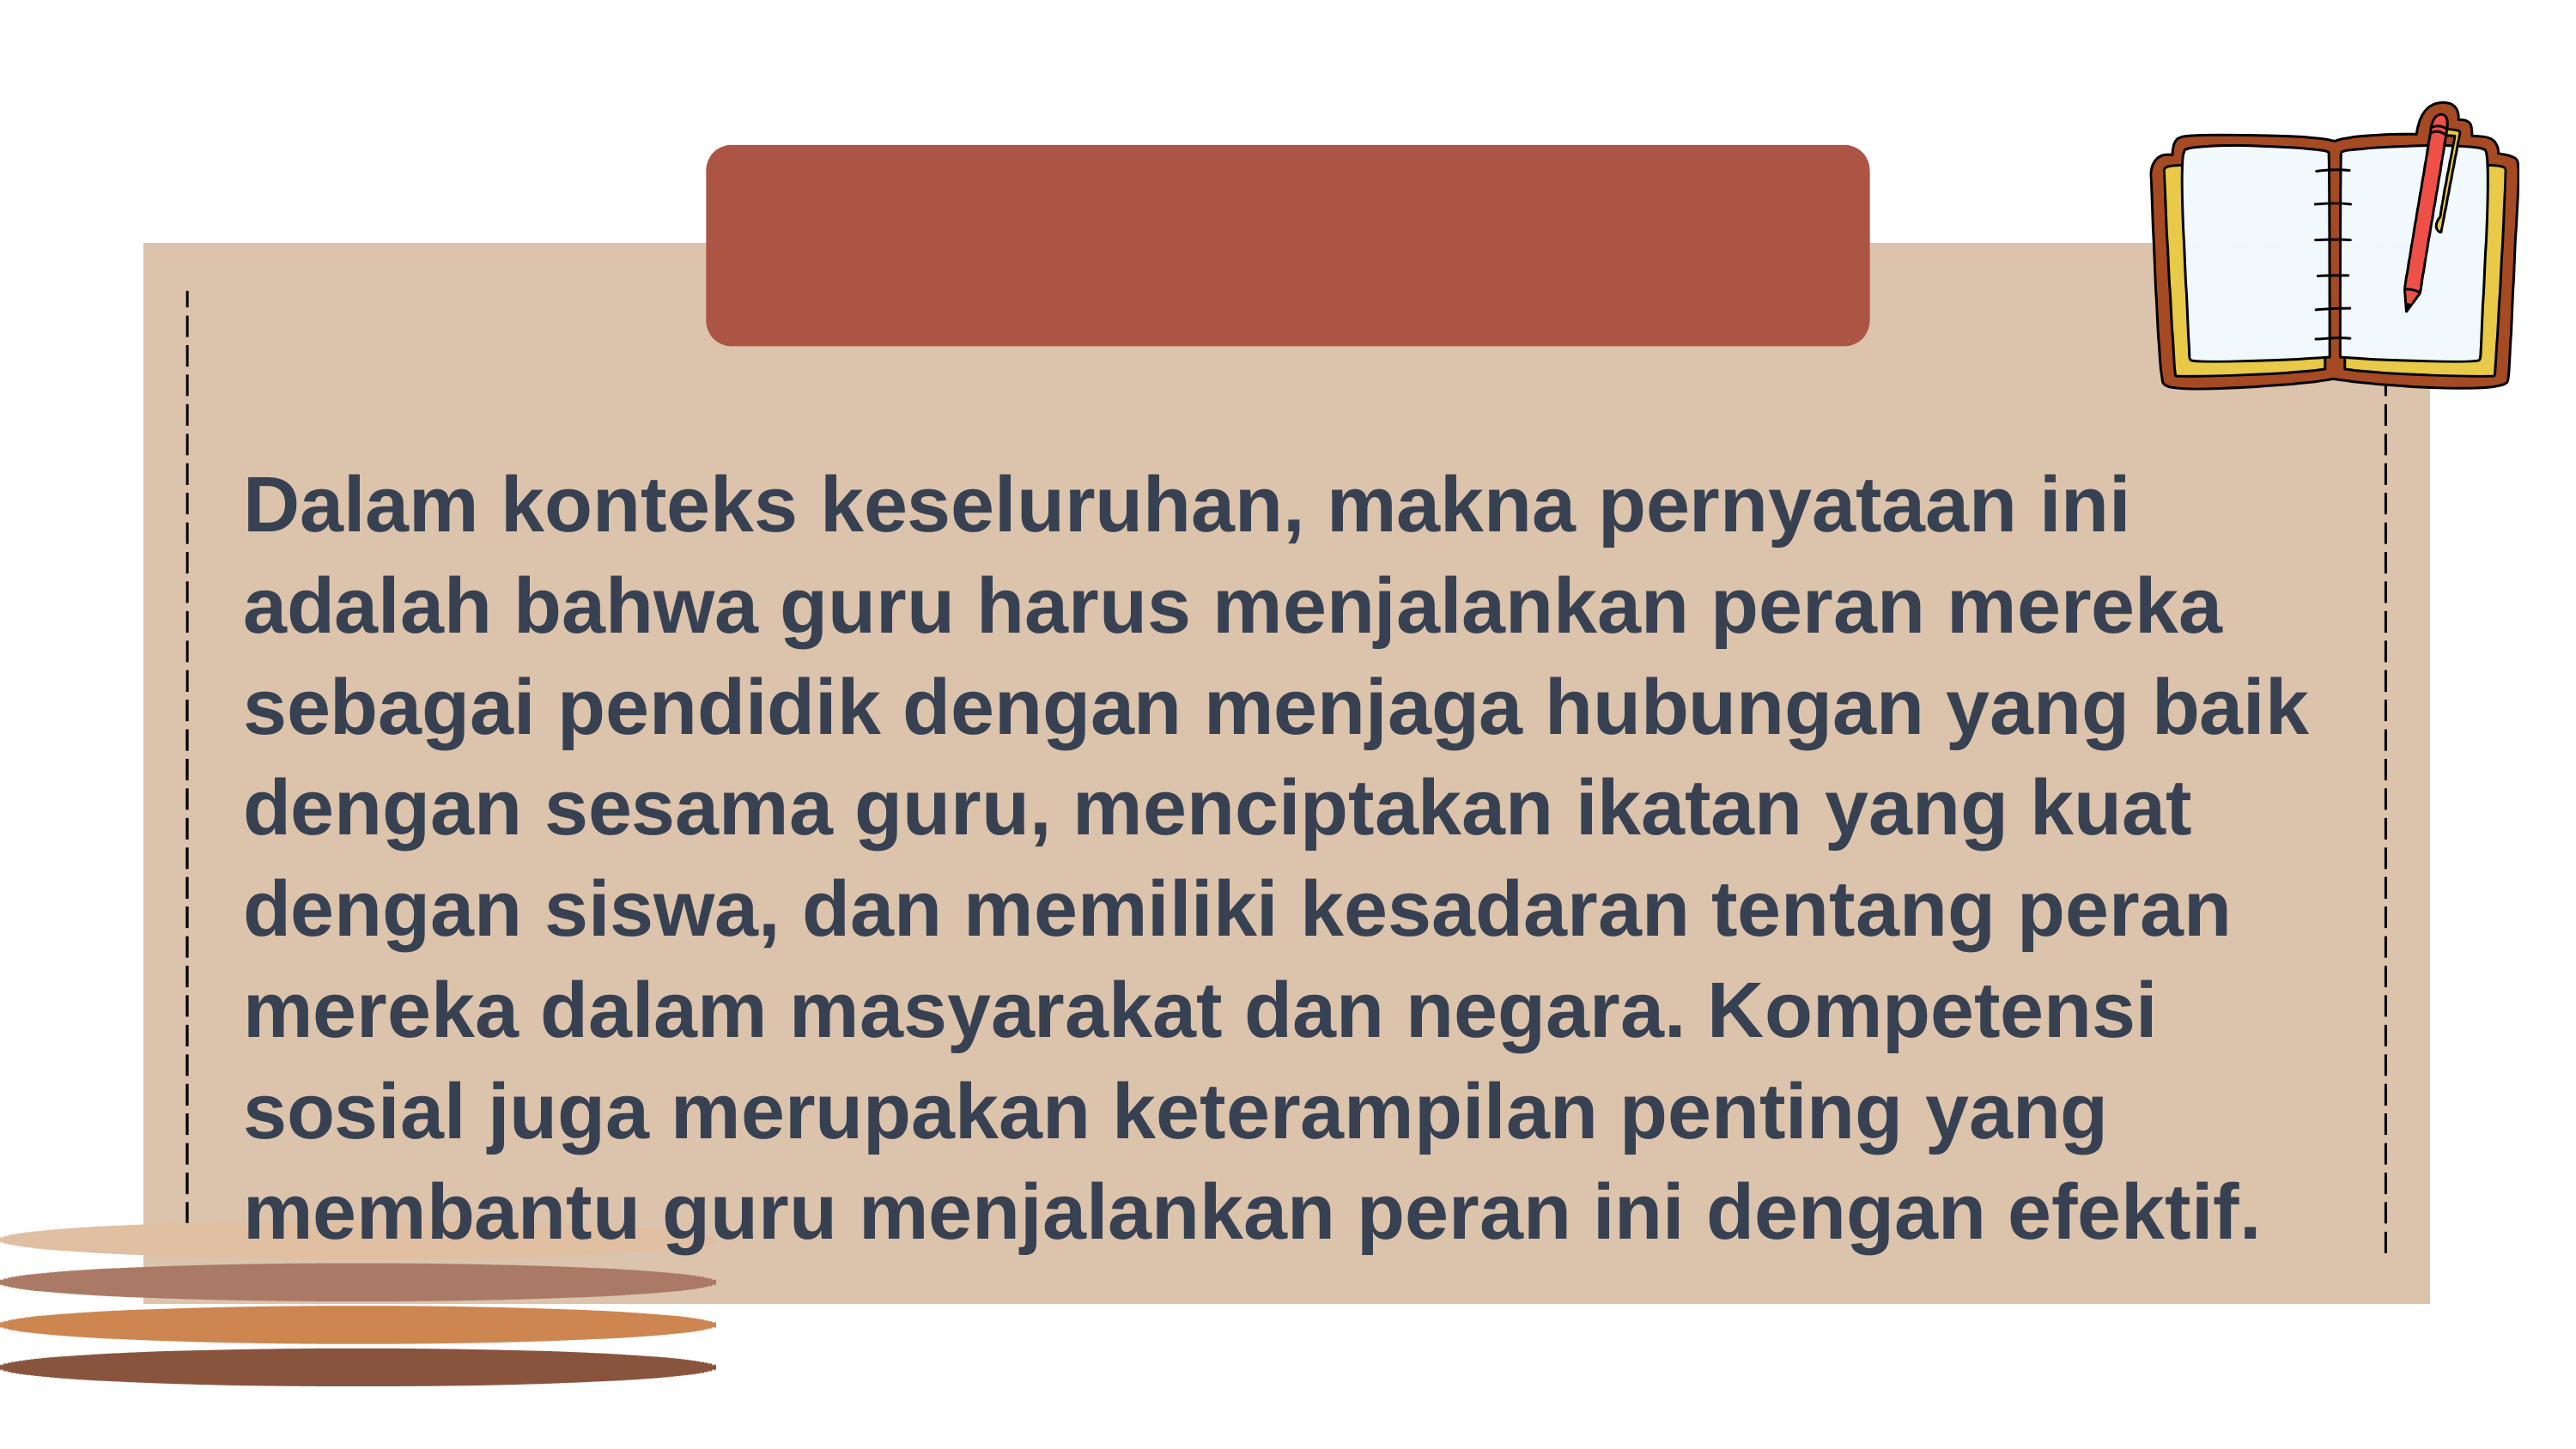

Dalam konteks keseluruhan, makna pernyataan ini adalah bahwa guru harus menjalankan peran mereka sebagai pendidik dengan menjaga hubungan yang baik dengan sesama guru, menciptakan ikatan yang kuat dengan siswa, dan memiliki kesadaran tentang peran mereka dalam masyarakat dan negara. Kompetensi sosial juga merupakan keterampilan penting yang membantu guru menjalankan peran ini dengan efektif.